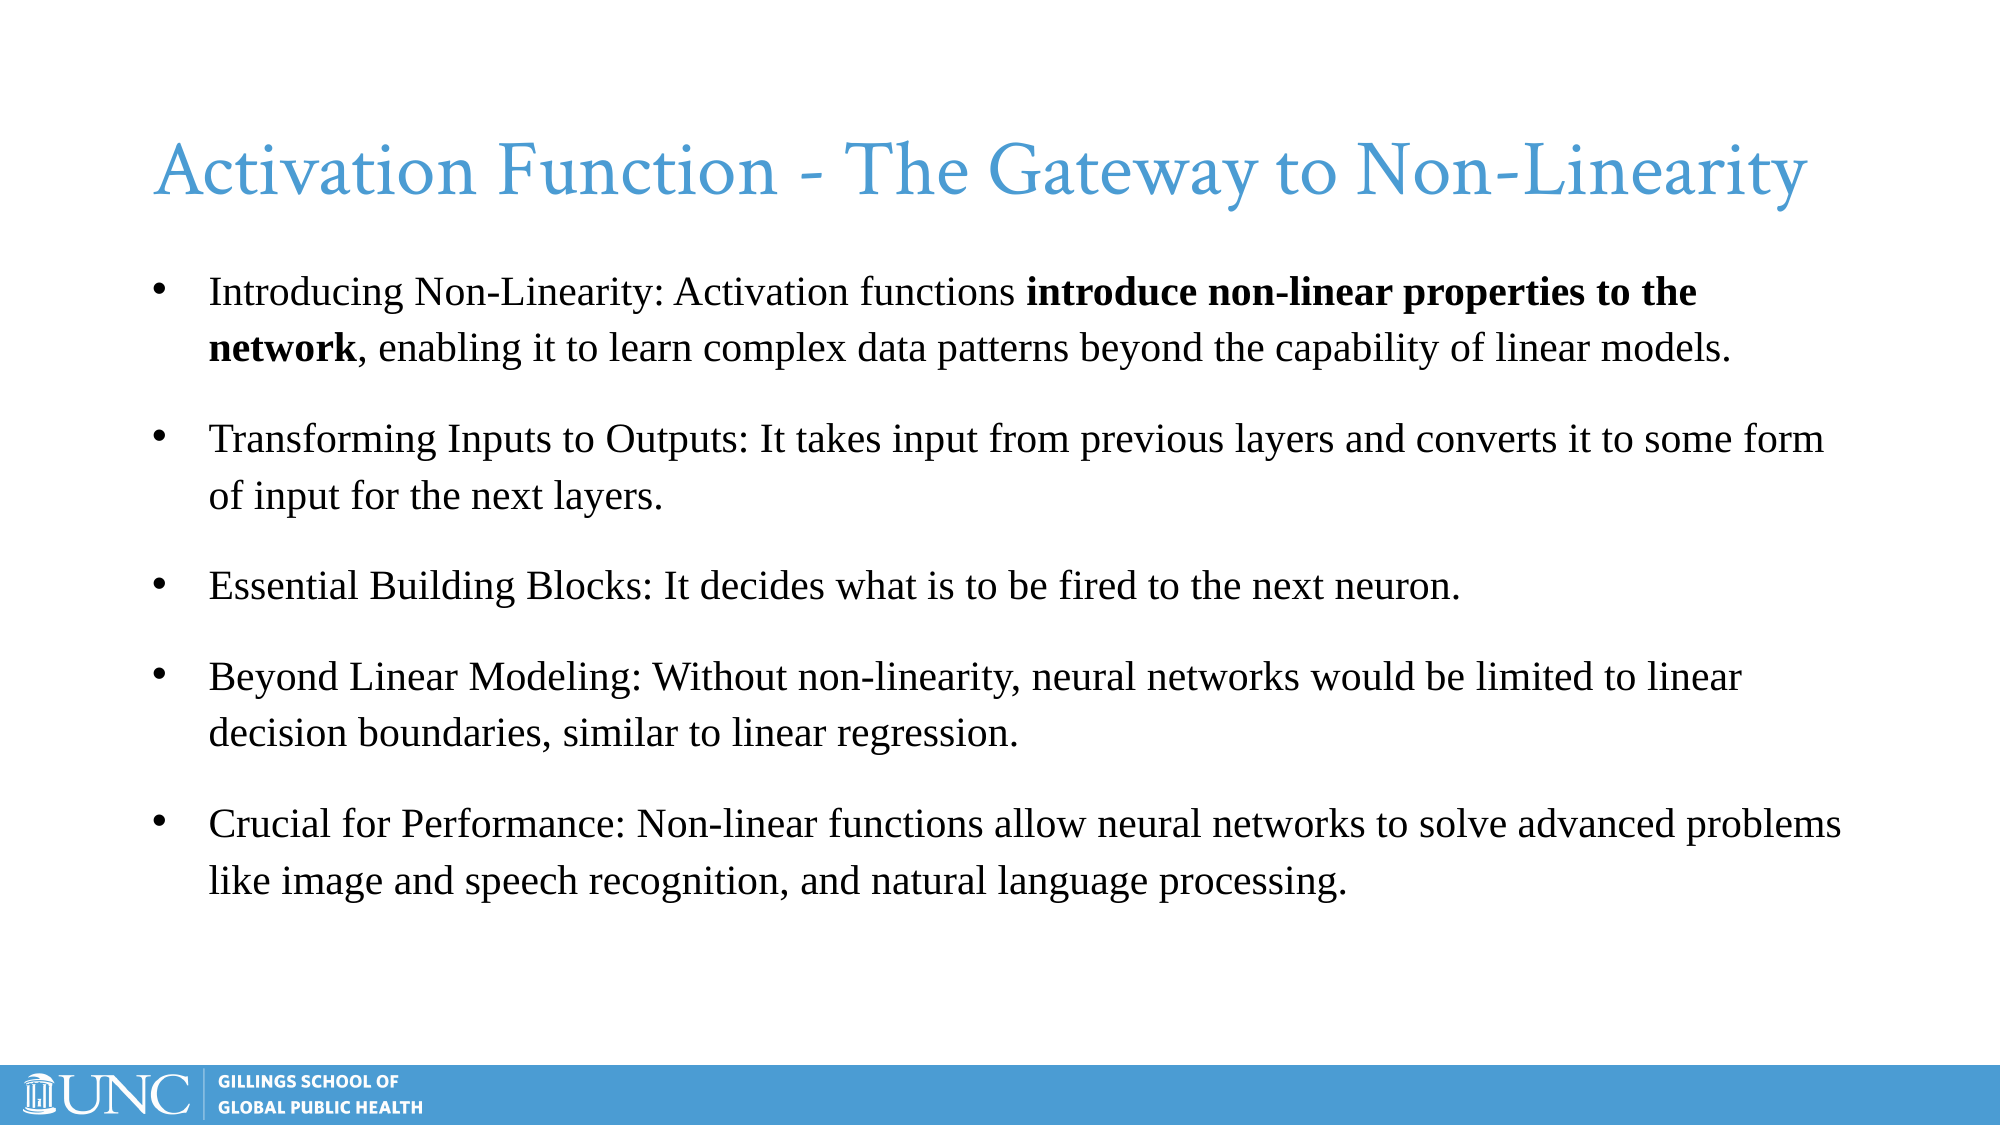

# Activation Function - The Gateway to Non-Linearity
Introducing Non-Linearity: Activation functions introduce non-linear properties to the network, enabling it to learn complex data patterns beyond the capability of linear models.
Transforming Inputs to Outputs: It takes input from previous layers and converts it to some form of input for the next layers.
Essential Building Blocks: It decides what is to be fired to the next neuron.
Beyond Linear Modeling: Without non-linearity, neural networks would be limited to linear decision boundaries, similar to linear regression.
Crucial for Performance: Non-linear functions allow neural networks to solve advanced problems like image and speech recognition, and natural language processing.